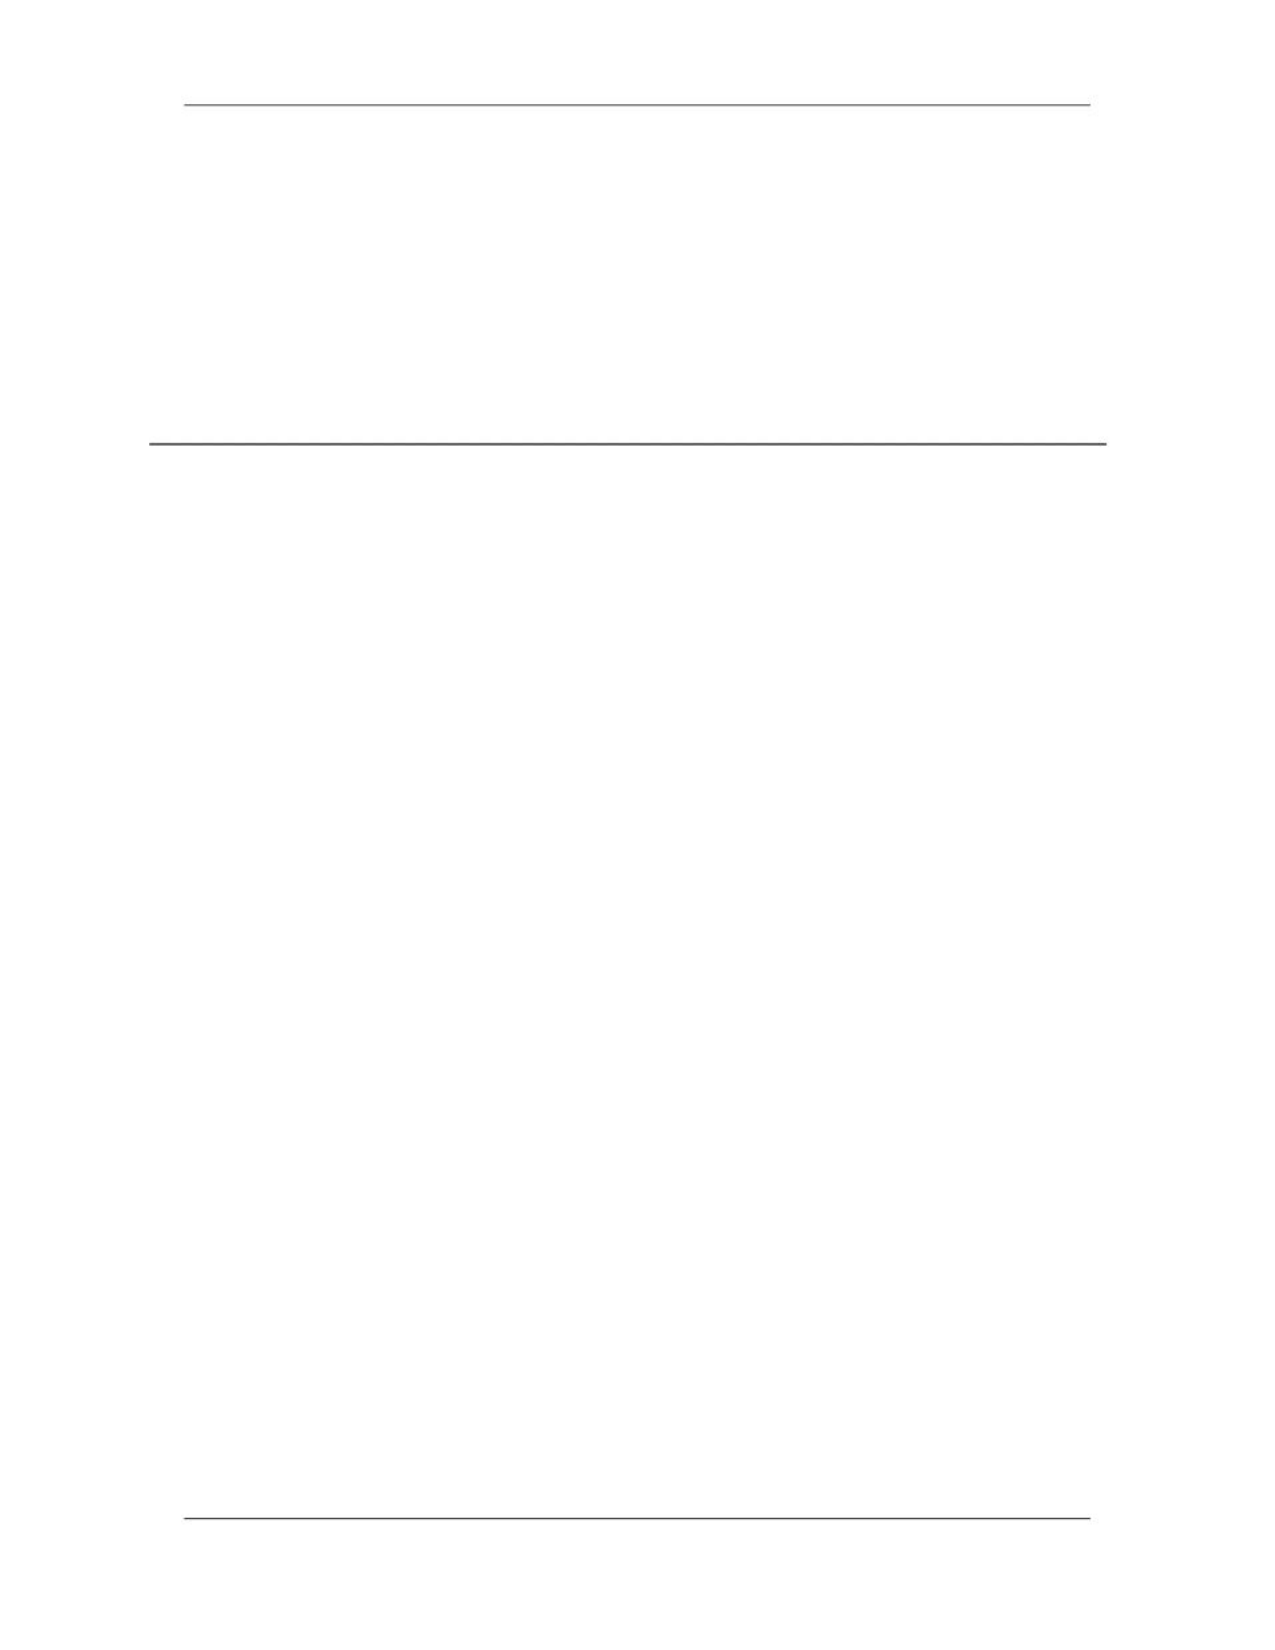

Software Project Management (CS615)

																																																																																										6.							Communication																																																			The standard communications package is too

																																																																																																									too slow																																																																																					slow. The design is based on the new binary
																																																																																																																																																																																																																																	Communication package. This package has never

																																																																																																																																																																																																																																	Been used with this system and may not be suitable.

																																																																																										7.							Late delivery of the																																					The data based subsystem is subcontracted to
																																																																																																									Data base subsystem																															Software Developer Inc. (SDI), who have

																																																																																																																																																																																																																																	Committed to delivery by April 15, SDI may not
																																																																																																																																																																																																																																	Deliver on time, thus delaying the final integration

																																																																																																																																																																																																																																	and test phase.

																																																																																																									The anticipated problem list should be compiled with the participation of the

																																																																																																									principle members of the project development team. Other people may also be
																																																																																																									invited to contribute to the list, based on their experience and technical or

																																																																																																									administrative knowledge. This might include people from other project teams,
																																																																																																									support groups, the company's legal department or the purchasing department.

																																																																																																									While the objective is not to list every conceivable problem that any project may

																																																																																																									experience, it is necessary to identify those problems that should reasonably be
																																																																																																									considered in relation to the project. In any event, the following analysis stage is

																																																																																																									designed to isolate only those problems that could have significant impact on the
																																																																																																									project, and that can reasonably be expected to appear.

																																																																																										5.							The Data Item Descriptions (DID s)

																																																																																																									Standard 2168 (DOD 1988b) contains the requirements for the development,

																																																																																																									documentation and implementation of a software quality program. The software
																																																																																																									quality program includes planning for and conducting:

																																																																																																																								Evaluations of the quality of software
																																																																																																																								Associated documentation and related activities

																																																																																																																								Follow-up activities necessary to assure timely and effective resolution of
																																																																																																																								problems

																																																																																																									The DID s are a comprehensive set of documentation standards that cover all

																																																																																																									phases of software development, maintenance and the production of user
																																																																																																									reference manuals. The DID s include a section called preparation instructions

																																																																																																									that provide a large degree of freedom by permitting tailoring of the document
																																																																																																									format and the use of alternate presentation styles. The full set of DID s is

																																																																																																									described in Table 2.

																																																																																																									Standard 2167 states that it is not intended to specify or discourage the use of any
																																																																																																									particular software development method (DOD 1988a). However, as mentioned

																																																																																																									previously, the standard is heavily inclined toward phased development
																																																																																																									methodologies, such as the Waterfall paradigm. The phased approach is inherent

																																																																																						                                                                                                                                 171

																																																																																																																																																																																						© Copyright Virtual University of Pakistan